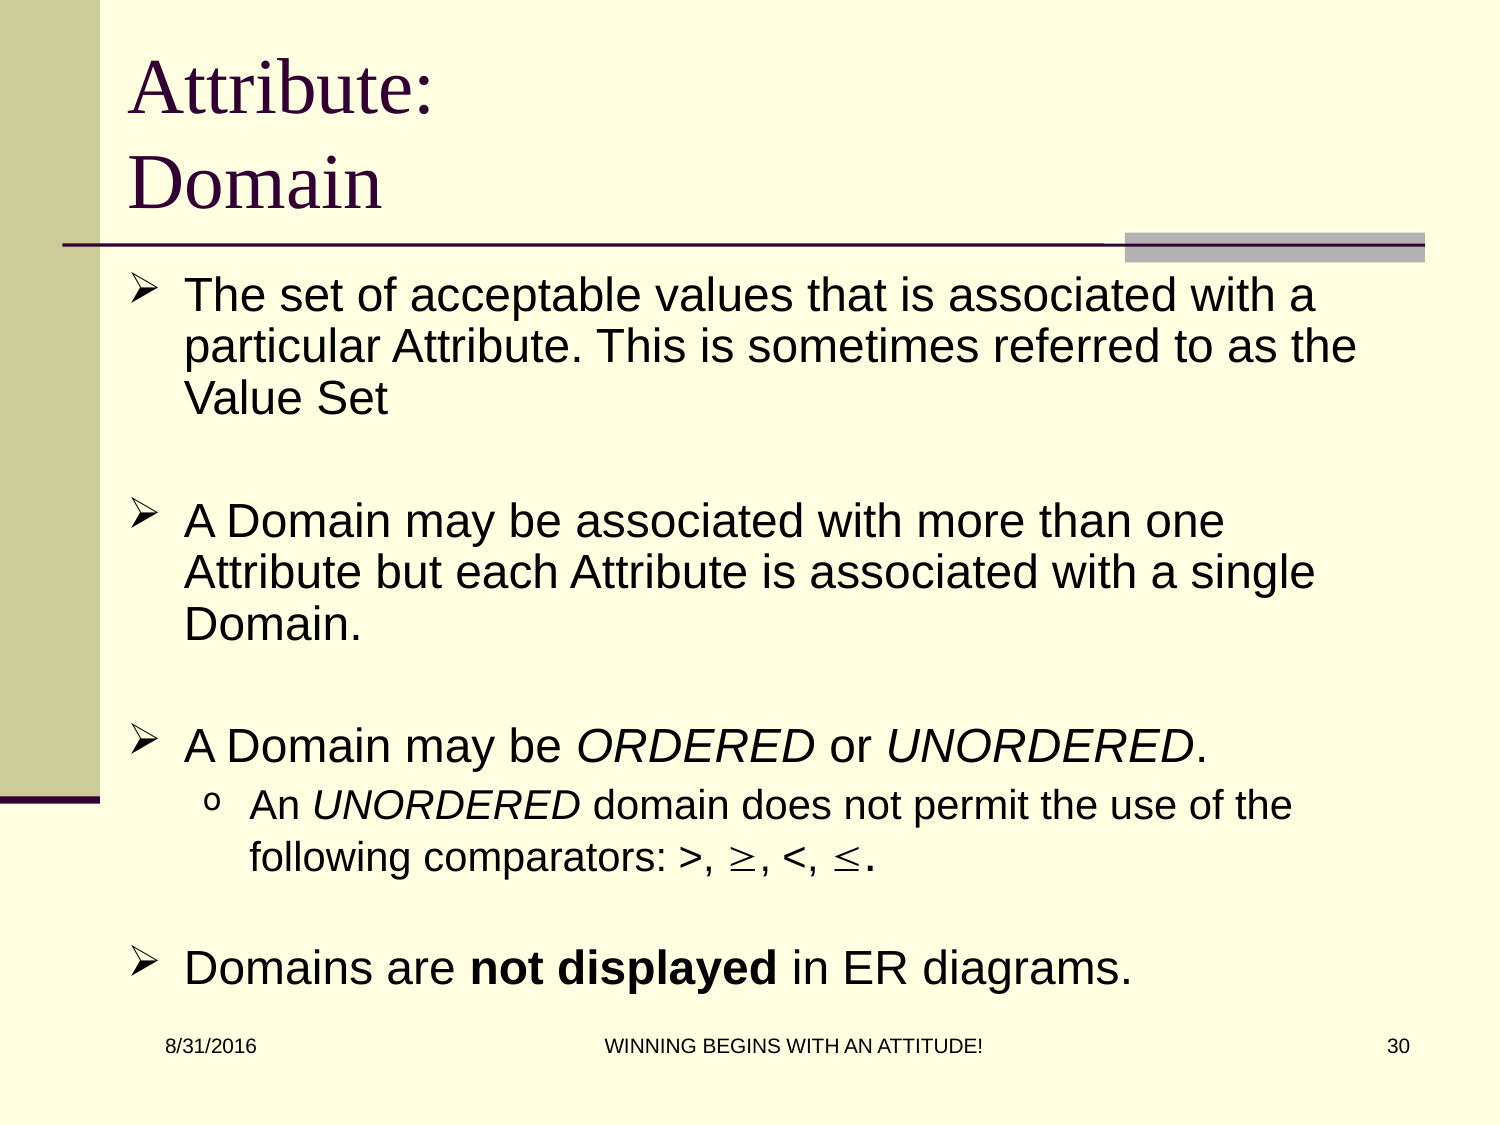

# Attribute: Domain
The set of acceptable values that is associated with a particular Attribute. This is sometimes referred to as the Value Set

A Domain may be associated with more than one Attribute but each Attribute is associated with a single Domain.

A Domain may be ORDERED or UNORDERED.
An UNORDERED domain does not permit the use of the following comparators: >, ≥, <, ≤.

Domains are not displayed in ER diagrams.
WINNING BEGINS WITH AN ATTITUDE!
30
8/31/2016